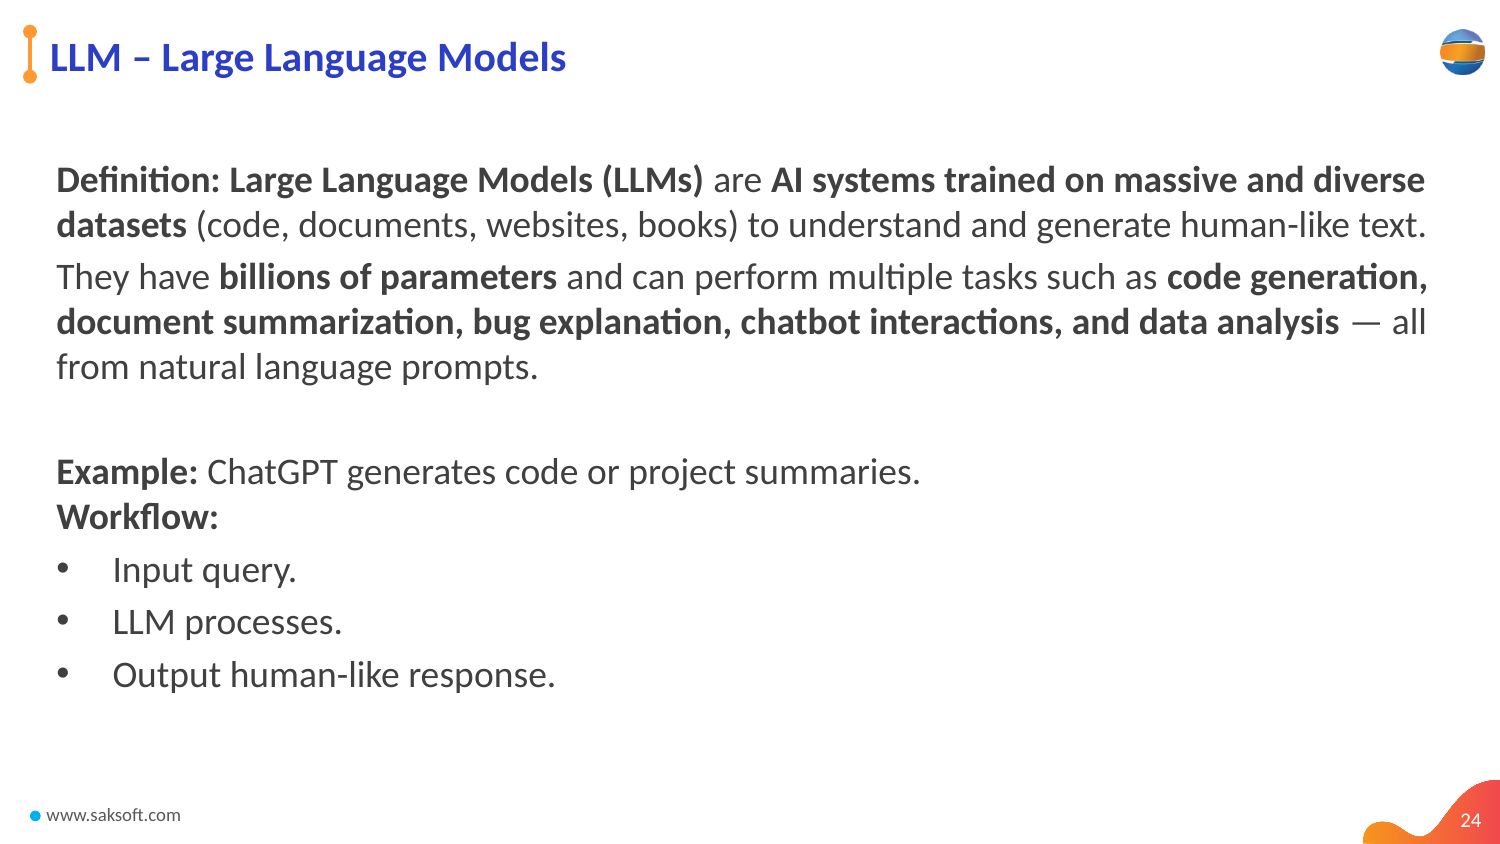

# LLM – Large Language Models
Definition: Large Language Models (LLMs) are AI systems trained on massive and diverse datasets (code, documents, websites, books) to understand and generate human-like text.
They have billions of parameters and can perform multiple tasks such as code generation, document summarization, bug explanation, chatbot interactions, and data analysis — all from natural language prompts.

Example: ChatGPT generates code or project summaries.
Workflow:
Input query.
LLM processes.
Output human-like response.

24